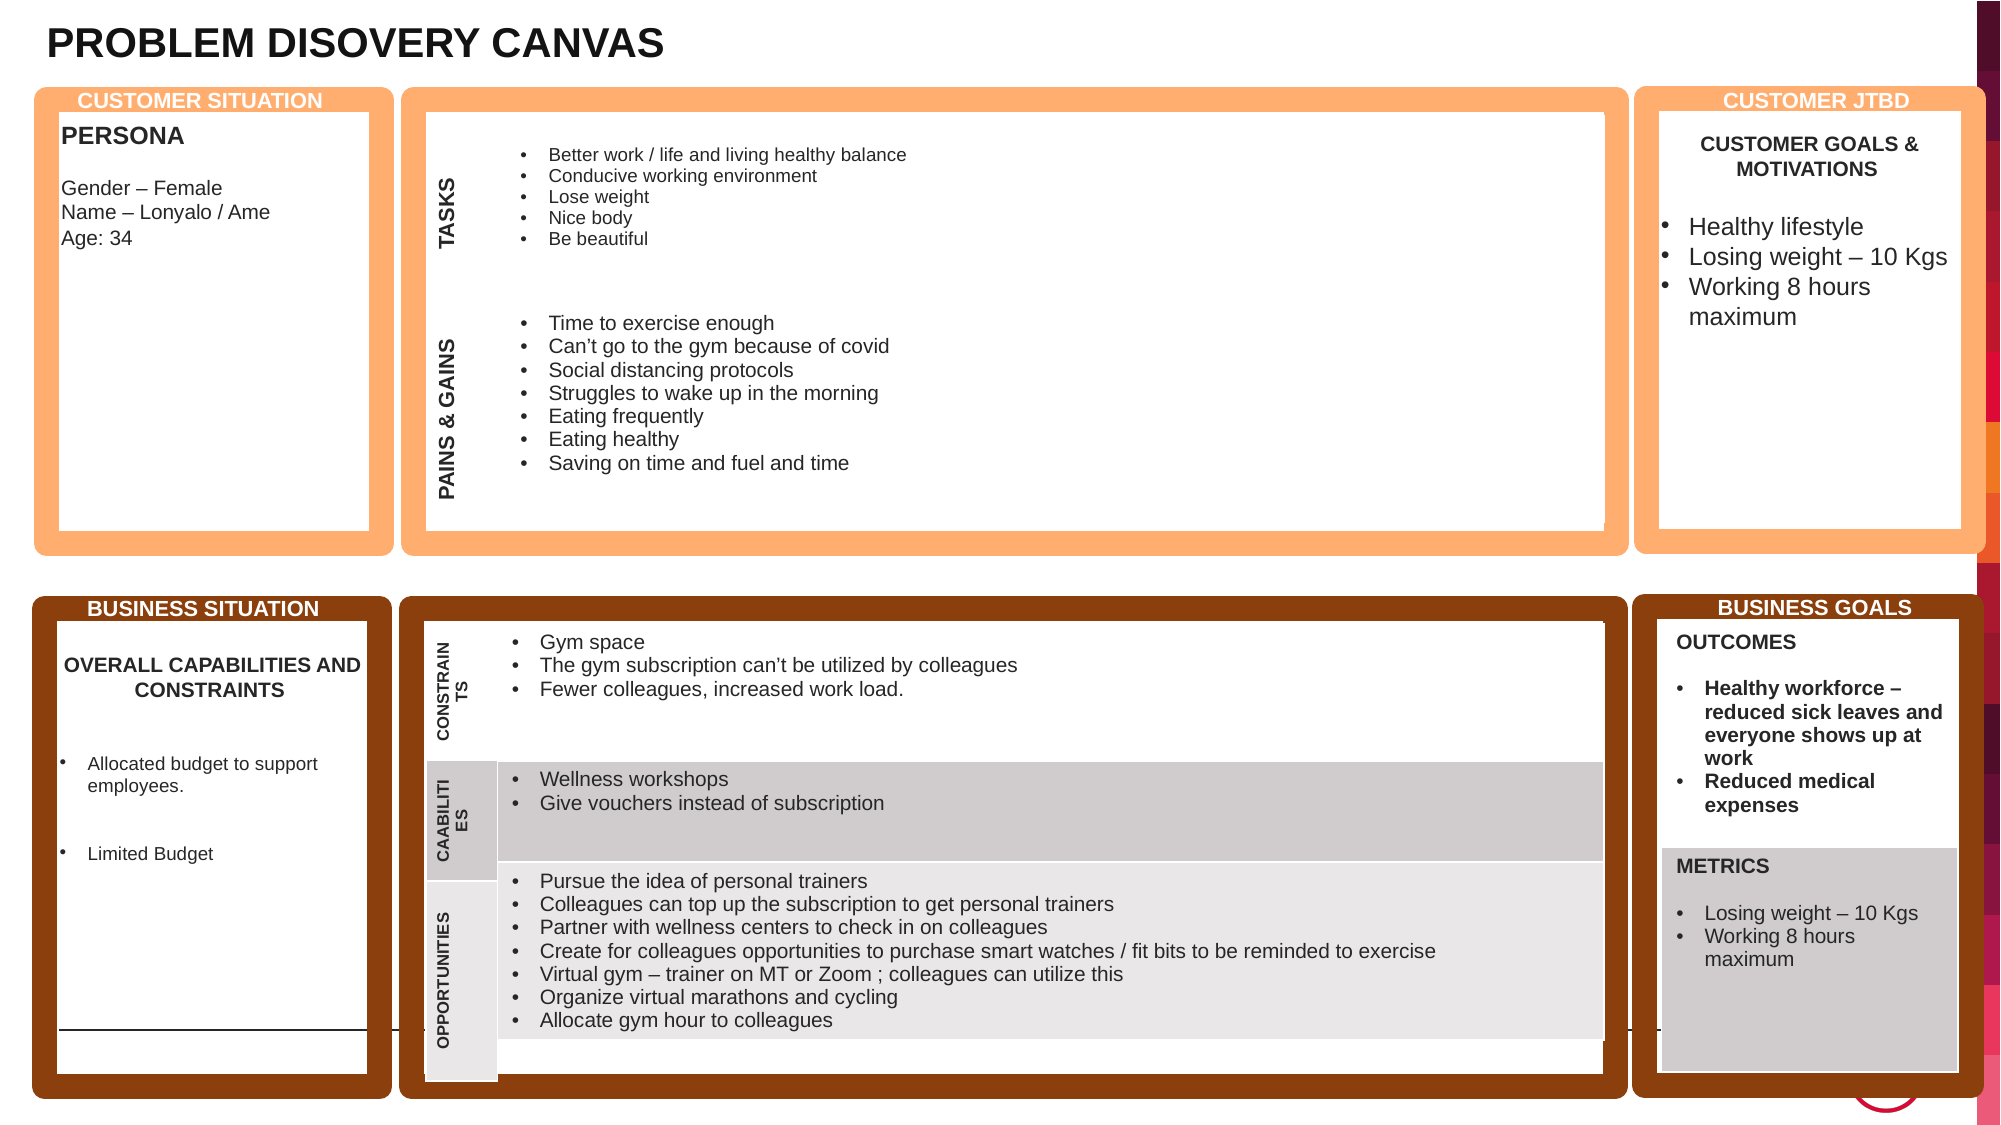

# PROBLEM DISOVERY CANVAS
CUSTOMER JTBD
CUSTOMER SITUATION
CUSTOMER GOALS & MOTIVATIONS

Healthy lifestyle
Losing weight – 10 Kgs
Working 8 hours maximum

PERS

PERSONA

Gender – Female
Name – Lonyalo / Ame
Age: 34

| Better work / life and living healthy balance Conducive working environment Lose weight Nice body Be beautiful |
| --- |
| Time to exercise enough Can’t go to the gym because of covid Social distancing protocols Struggles to wake up in the morning Eating frequently Eating healthy Saving on time and fuel and time |
| TASKS |
| --- |
| PAINS & GAINS |
BUSINESS GOALS
BUSINESS SITUATION

PERS
OVERALL CAPABILITIES AND CONSTRAINTS

Allocated budget to support employees.

Limited Budget

| OUTCOMES Healthy workforce – reduced sick leaves and everyone shows up at work Reduced medical expenses |
| --- |
| METRICS Losing weight – 10 Kgs Working 8 hours maximum |
| CONSTRAINTS |
| --- |
| CAABILITIES |
| OPPORTUNITIES |
| Gym space The gym subscription can’t be utilized by colleagues Fewer colleagues, increased work load. |
| --- |
| Wellness workshops Give vouchers instead of subscription |
| Pursue the idea of personal trainers Colleagues can top up the subscription to get personal trainers Partner with wellness centers to check in on colleagues Create for colleagues opportunities to purchase smart watches / fit bits to be reminded to exercise Virtual gym – trainer on MT or Zoom ; colleagues can utilize this Organize virtual marathons and cycling Allocate gym hour to colleagues |